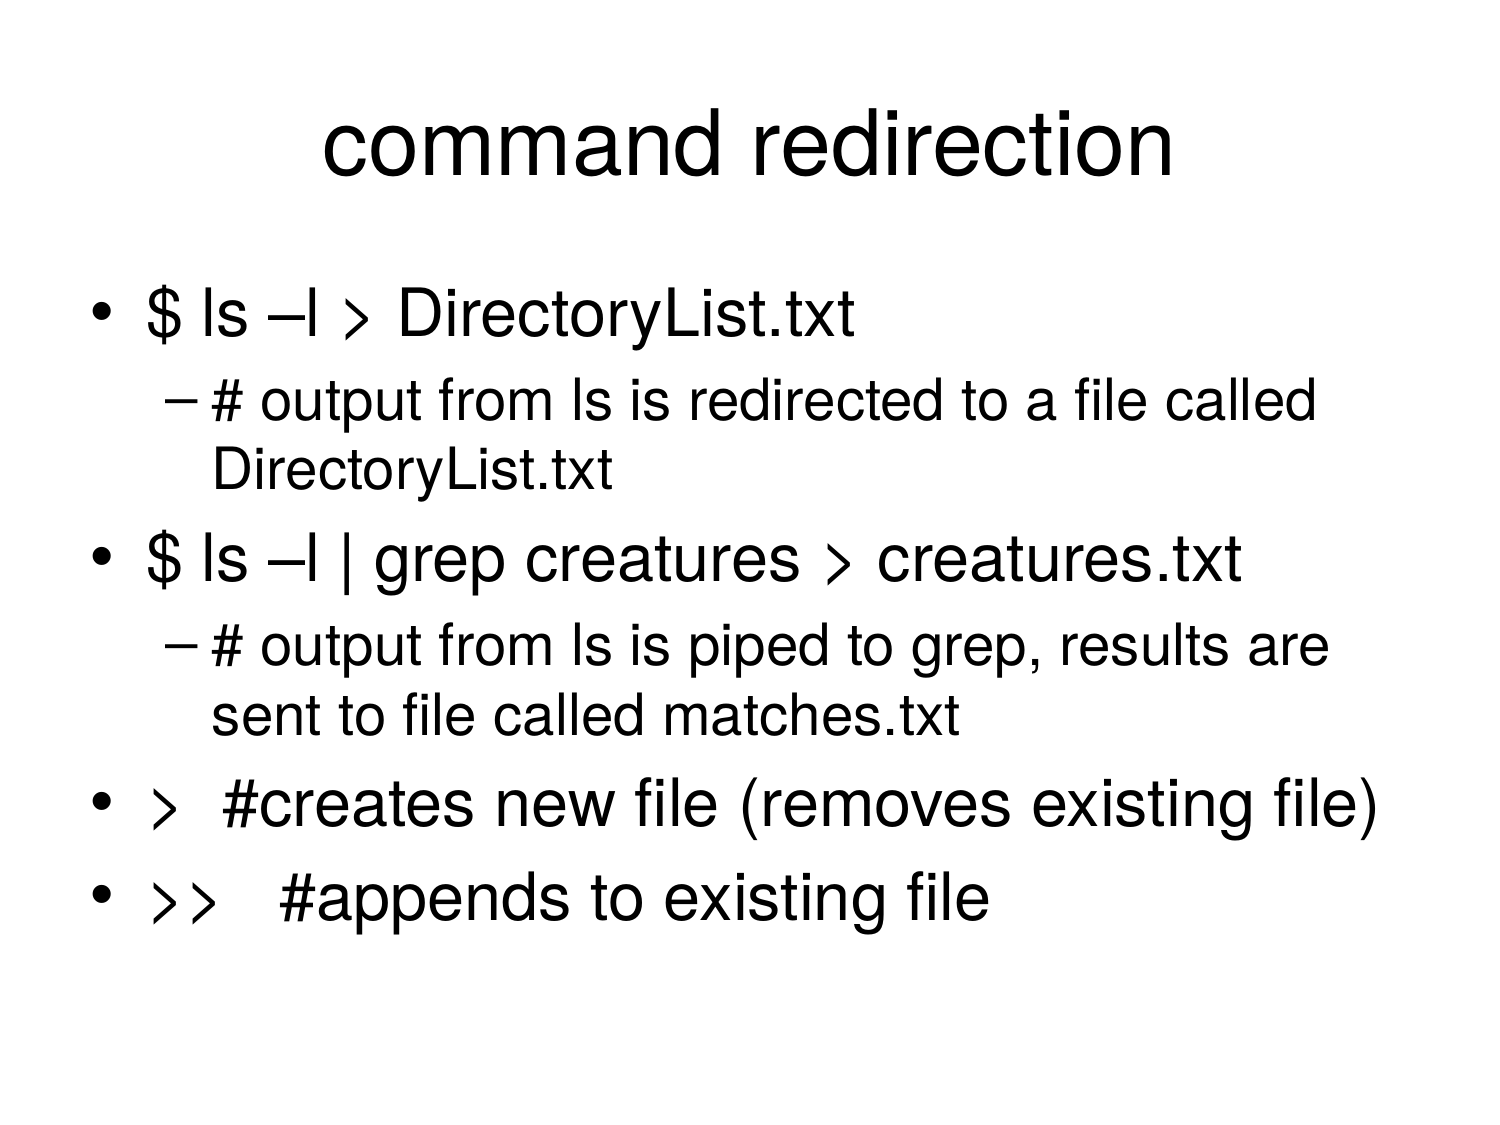

# command redirection
$ ls –l > DirectoryList.txt
# output from ls is redirected to a file called DirectoryList.txt
$ ls –l | grep creatures > creatures.txt
# output from ls is piped to grep, results are sent to file called matches.txt
>  #creates new file (removes existing file)
>>   #appends to existing file